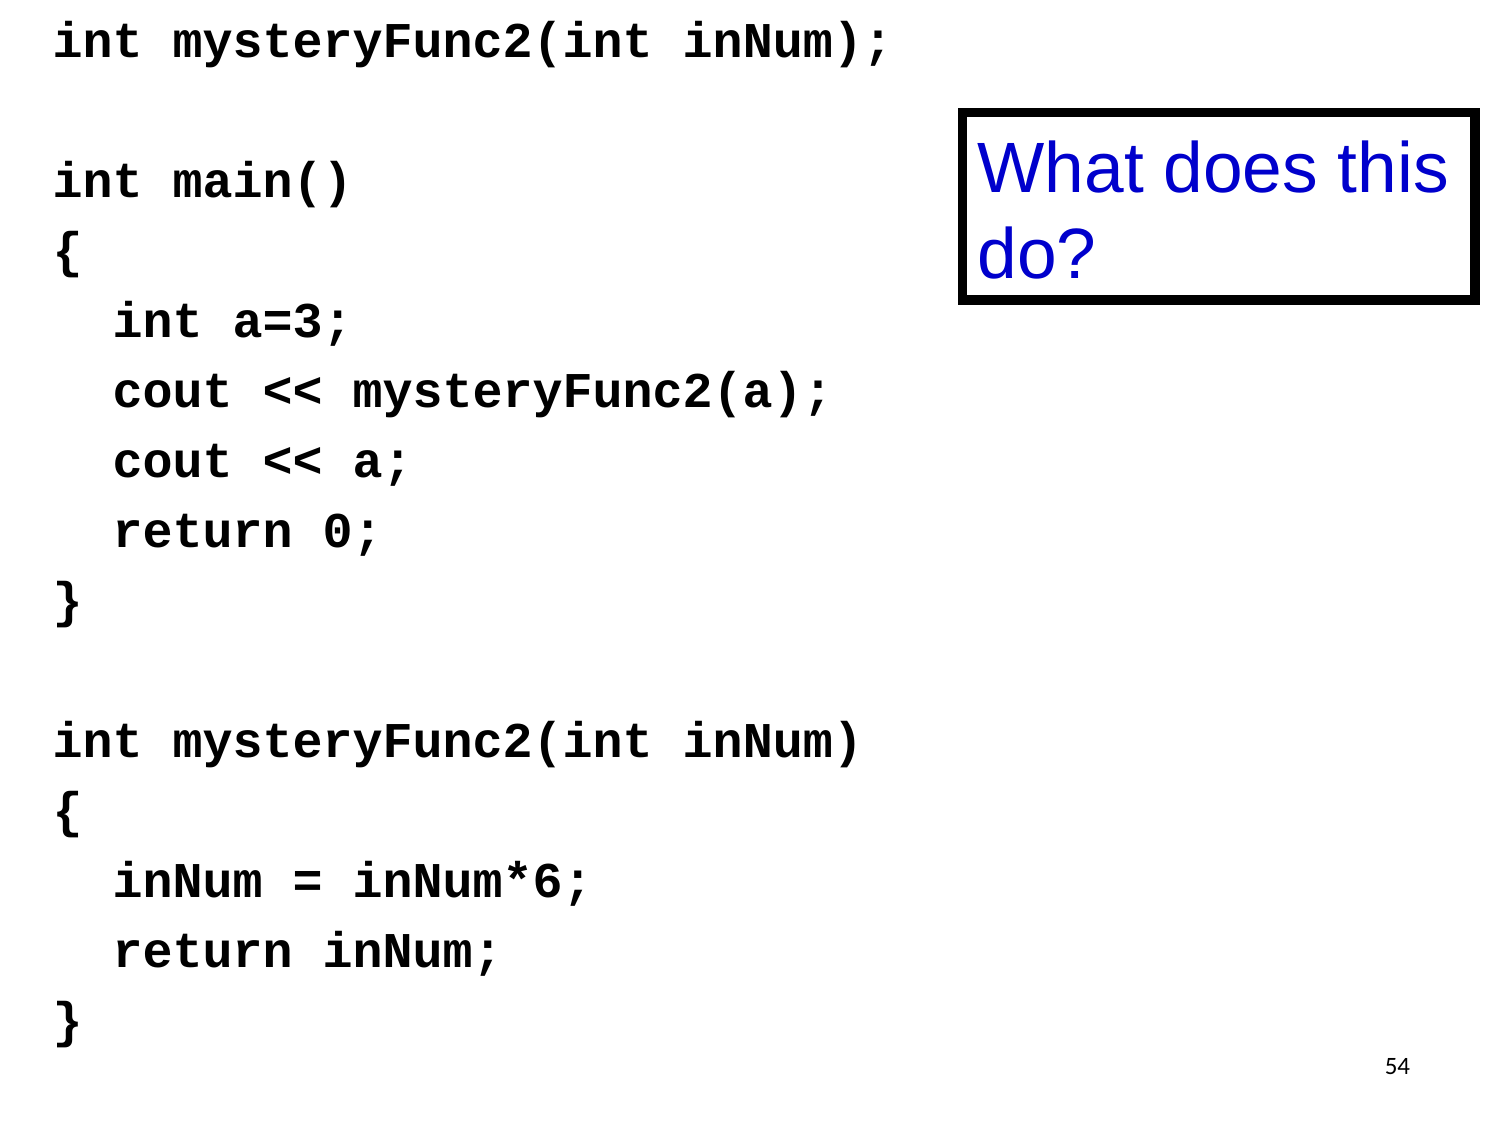

int mysteryFunc2(int inNum);

int main()
{
  int a=3;
  cout << mysteryFunc2(a);
  cout << a;
  return 0;
}

int mysteryFunc2(int inNum)
{
  inNum = inNum*6;
  return inNum;
}
# What does this do?
54